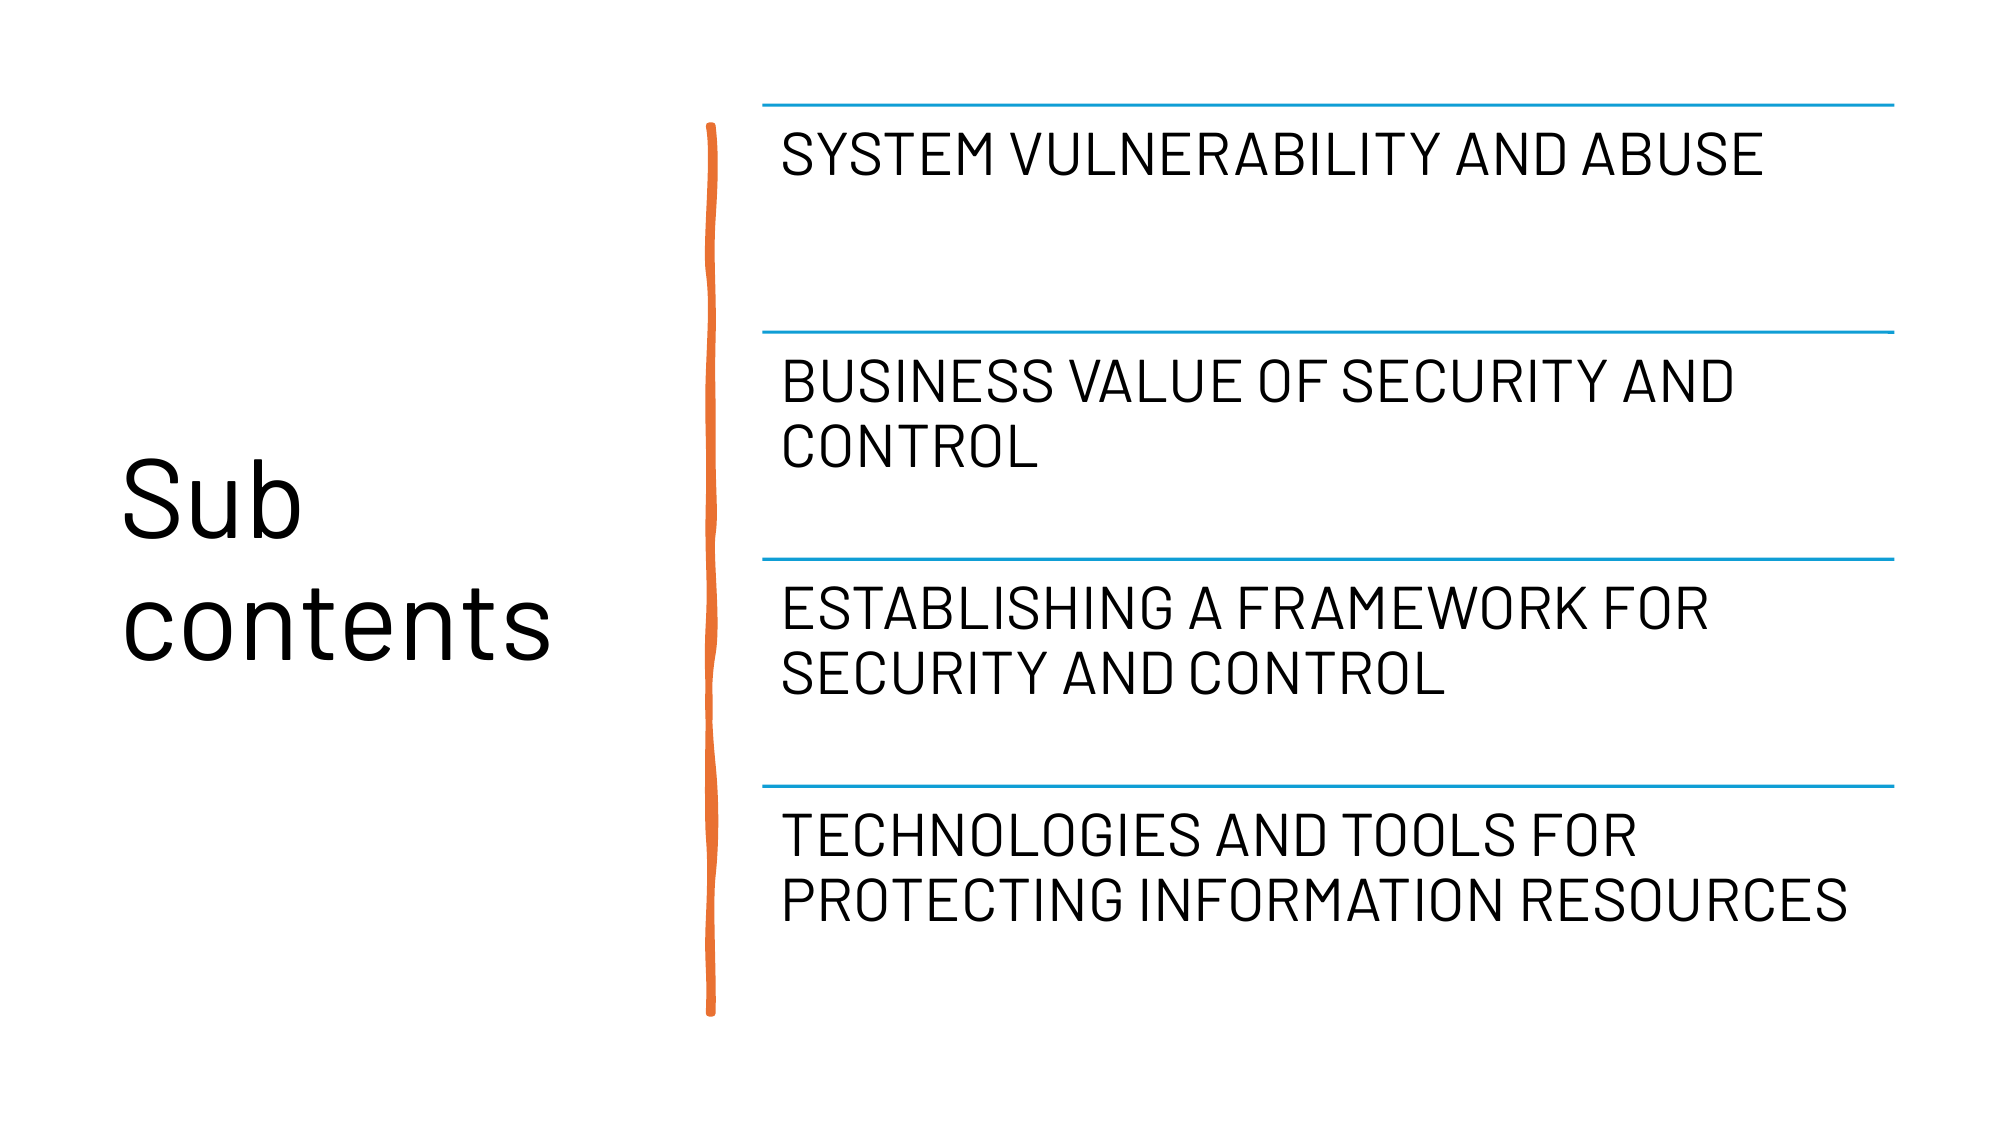

SYSTEM VULNERABILITY AND ABUSE
BUSINESS VALUE OF SECURITY AND CONTROL
ESTABLISHING A FRAMEWORK FOR SECURITY AND CONTROL
TECHNOLOGIES AND TOOLS FOR PROTECTING INFORMATION RESOURCES
# Sub contents